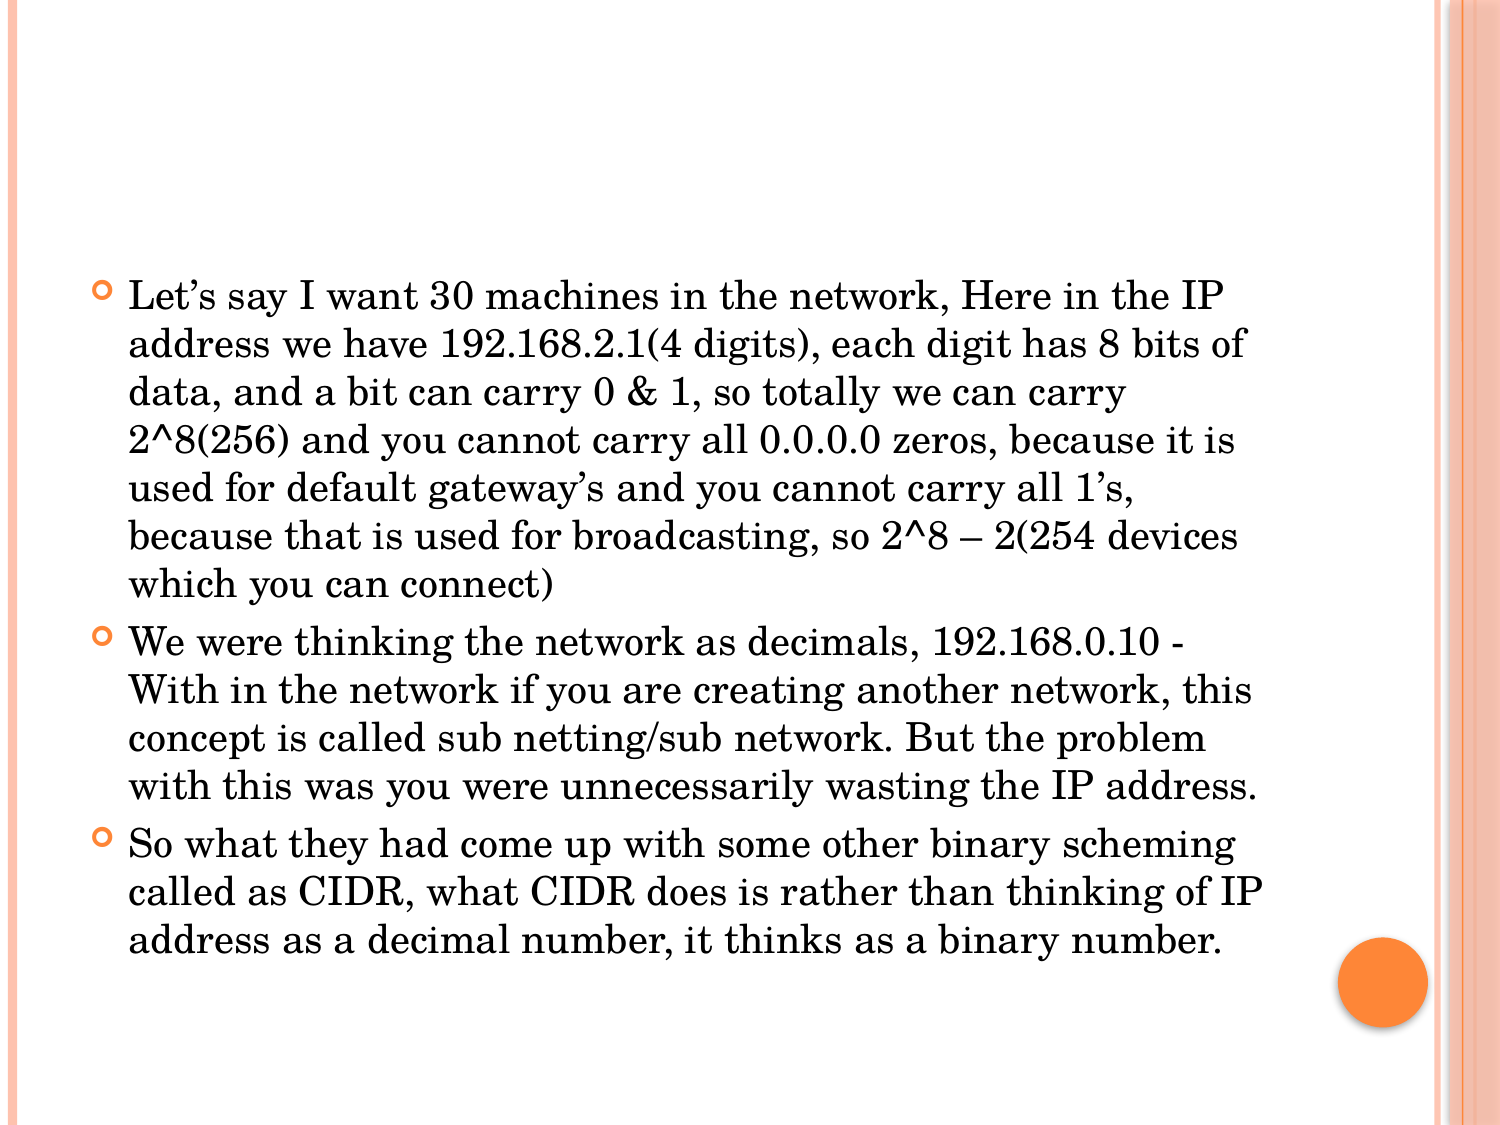

#
Let’s say I want 30 machines in the network, Here in the IP address we have 192.168.2.1(4 digits), each digit has 8 bits of data, and a bit can carry 0 & 1, so totally we can carry 2^8(256) and you cannot carry all 0.0.0.0 zeros, because it is used for default gateway’s and you cannot carry all 1’s, because that is used for broadcasting, so 2^8 – 2(254 devices which you can connect)
We were thinking the network as decimals, 192.168.0.10 - With in the network if you are creating another network, this concept is called sub netting/sub network. But the problem with this was you were unnecessarily wasting the IP address.
So what they had come up with some other binary scheming called as CIDR, what CIDR does is rather than thinking of IP address as a decimal number, it thinks as a binary number.